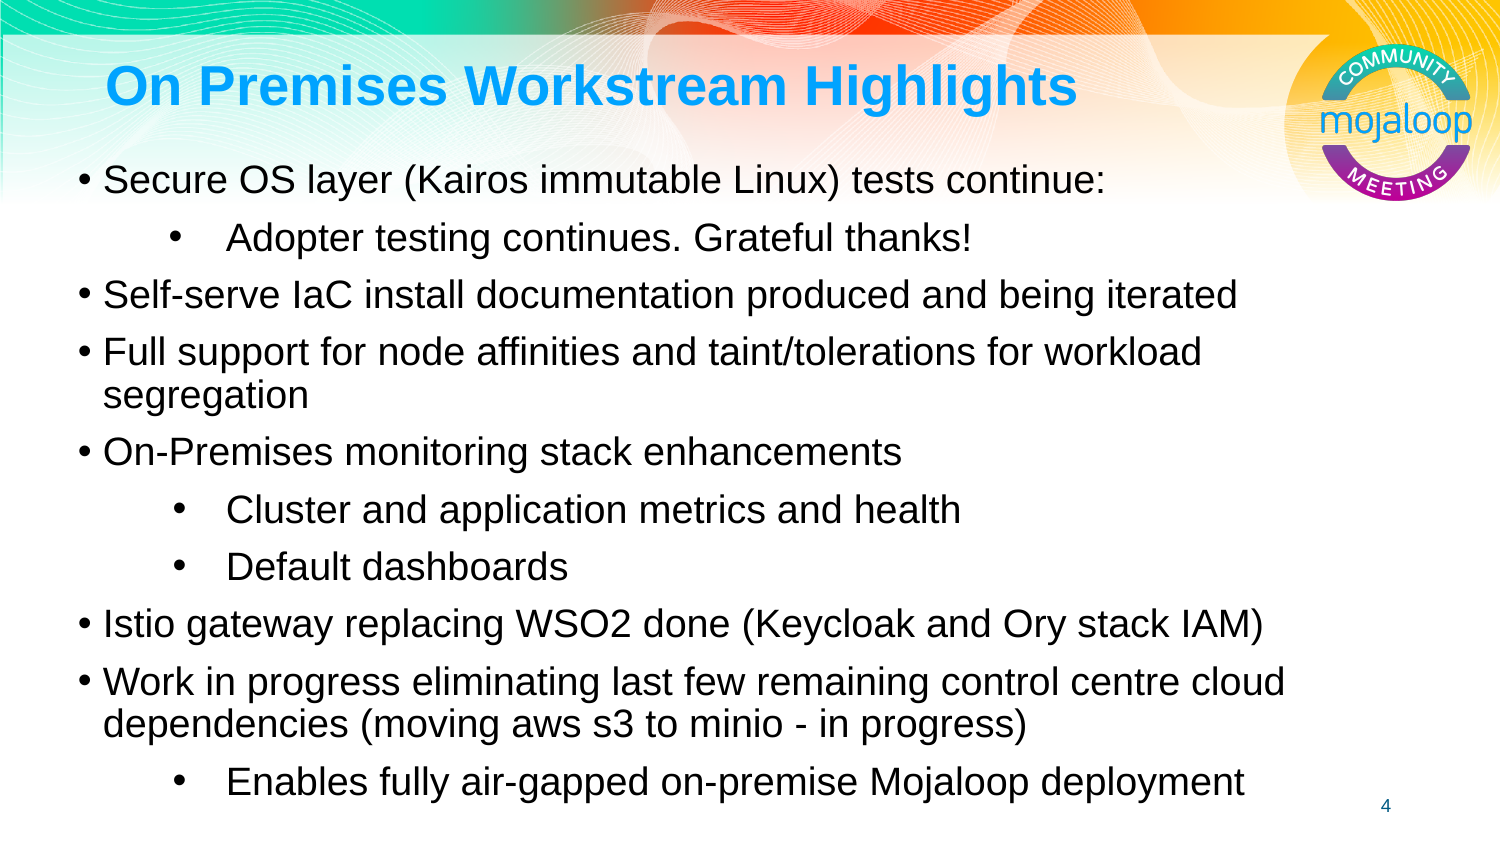

# On Premises Workstream Highlights
Secure OS layer (Kairos immutable Linux) tests continue:
Adopter testing continues. Grateful thanks!
Self-serve IaC install documentation produced and being iterated
Full support for node affinities and taint/tolerations for workload segregation
On-Premises monitoring stack enhancements
Cluster and application metrics and health
Default dashboards
Istio gateway replacing WSO2 done (Keycloak and Ory stack IAM)
Work in progress eliminating last few remaining control centre cloud dependencies (moving aws s3 to minio - in progress)
Enables fully air-gapped on-premise Mojaloop deployment
4